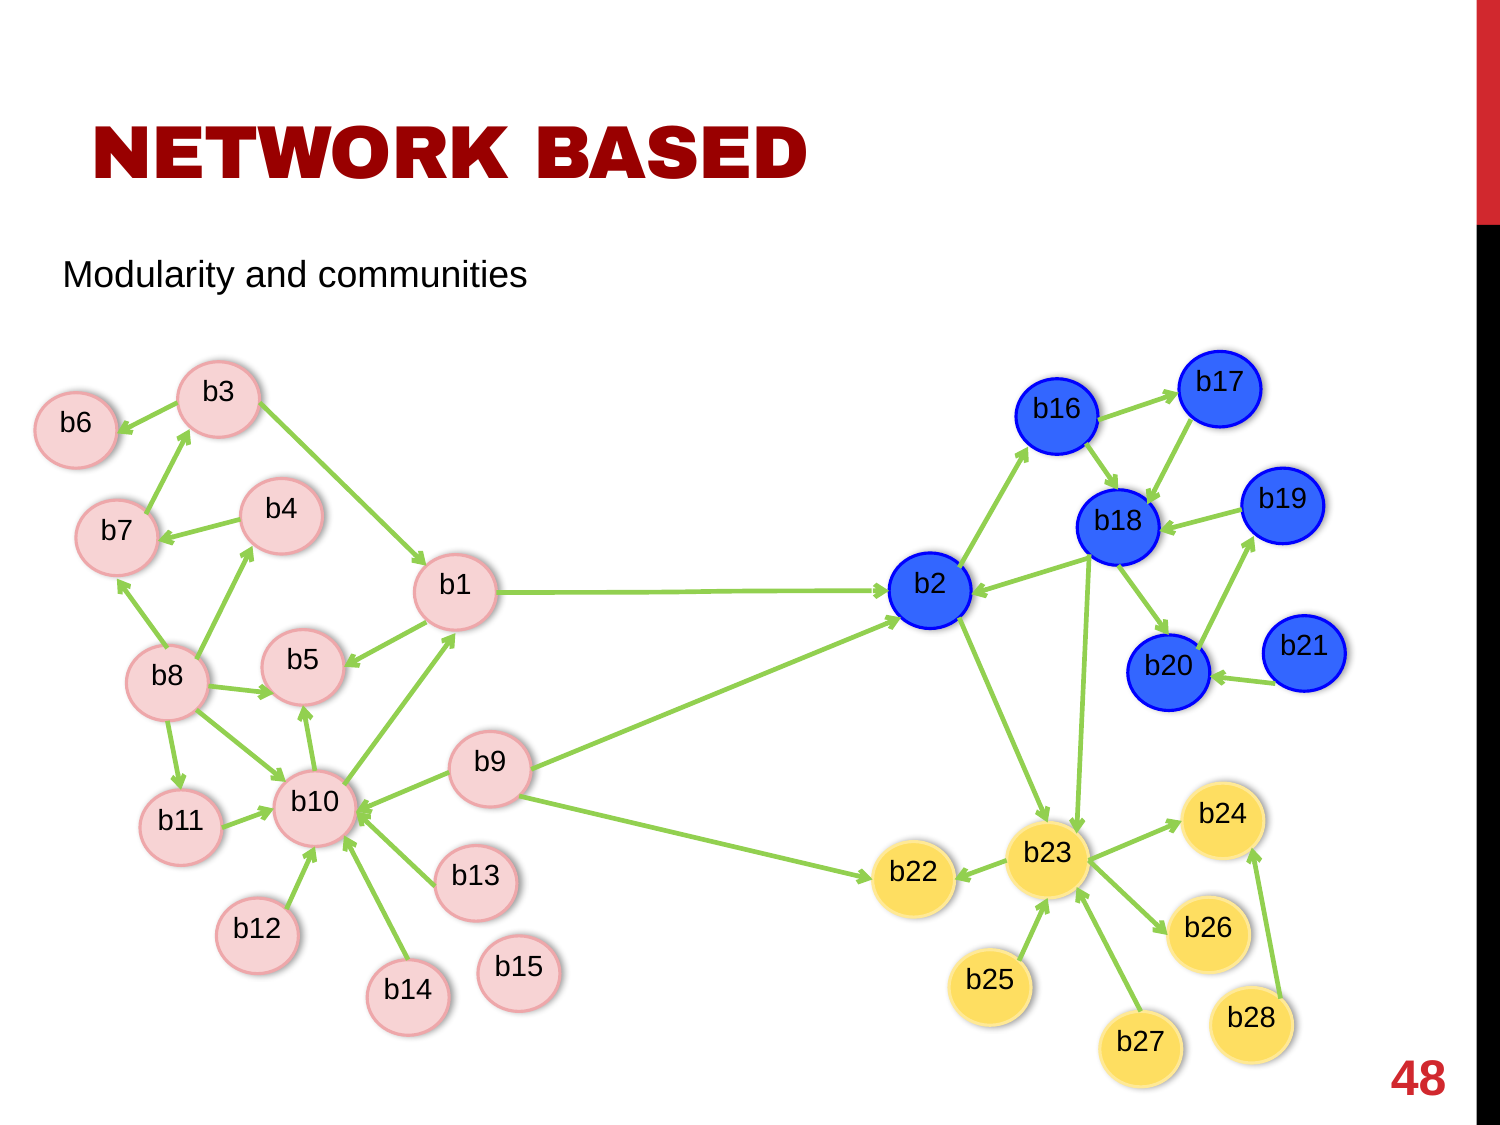

# Network based
Modularity and communities
b17
b3
b16
b6
b19
b4
b18
b7
b2
b1
b21
b5
b20
b8
b9
b10
b24
b11
b23
b22
b13
b26
b12
b15
b25
b14
b28
b27
48